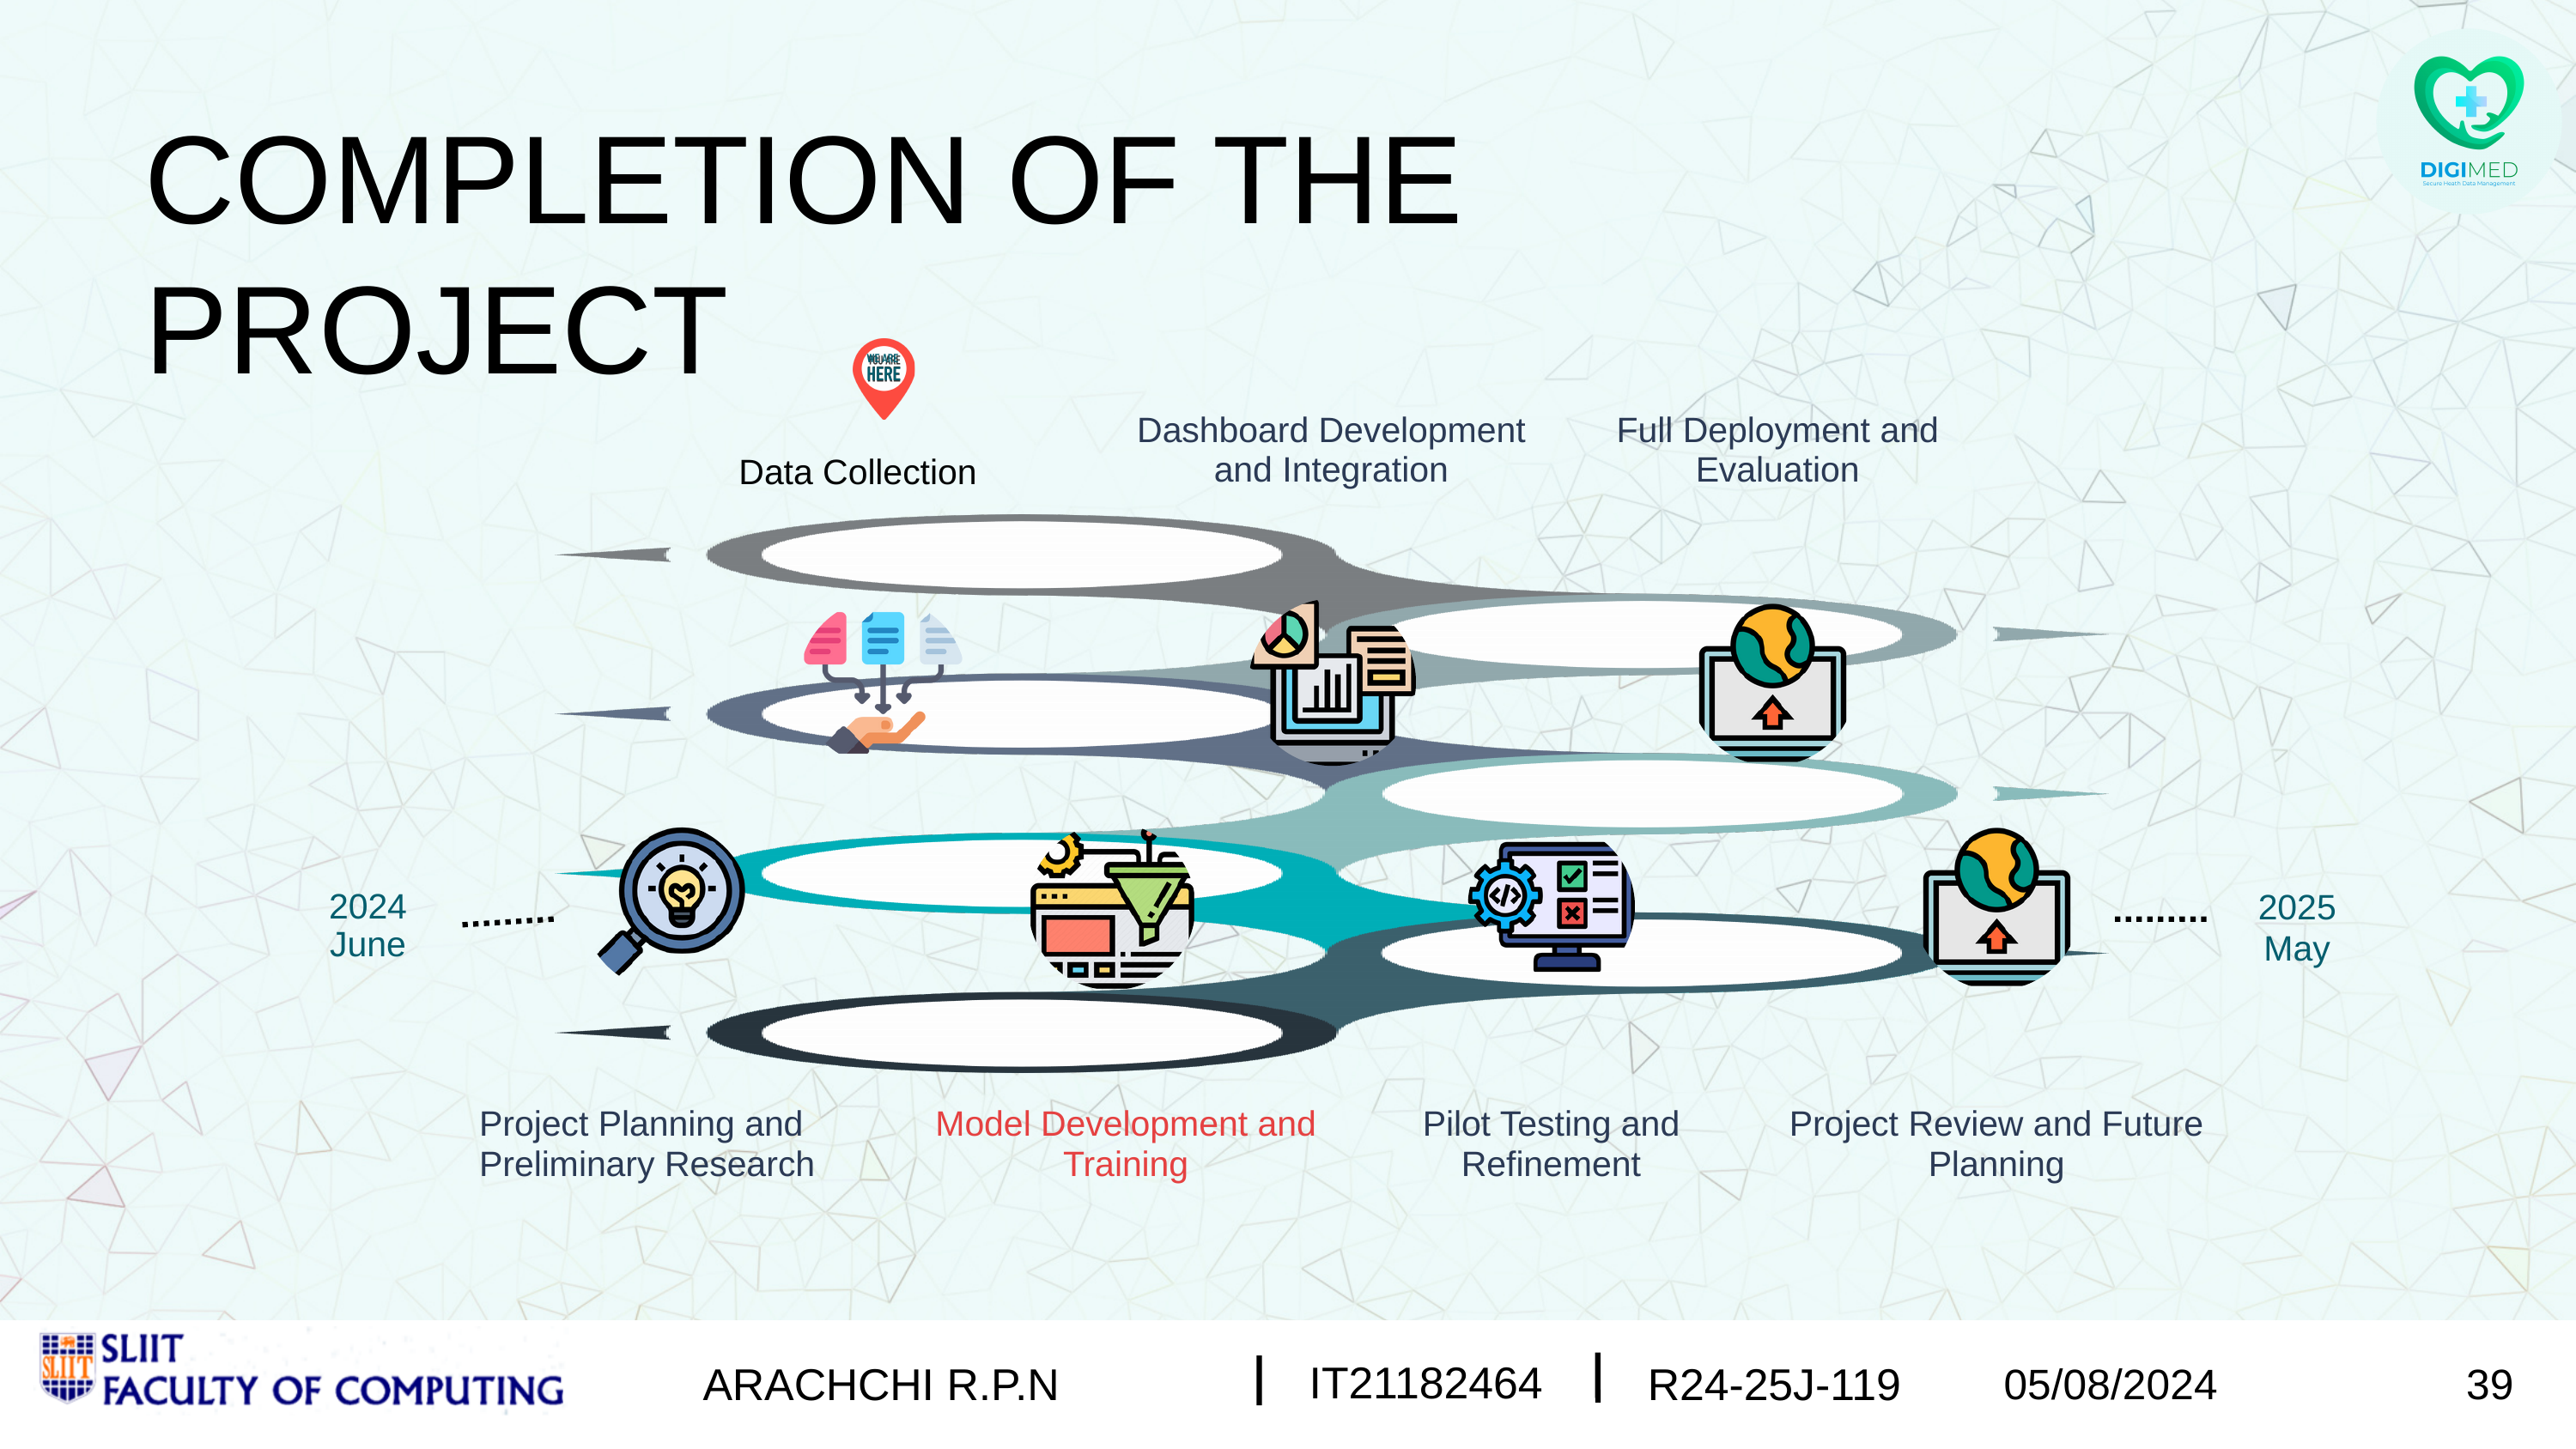

COMPLETION OF THE PROJECT

WE ARE
HERE
Dashboard Development and Integration
Full Deployment and Evaluation
Data Collection

2025
May
2024
June

Project Planning and Preliminary Research
Model Development and Training
Pilot Testing and Refinement
Project Review and Future Planning

IT21015526
KUMARASIRI M.A.K.P
R24-004
02/21/2024
17

IT21015526
IT21171260
LANSAKARA L.H.M.J.C.
KUMARASIRI M.A.K.P
R24-004
R24-25J-119
02/21/2024
05/08/2024
11
17

IT21352812
IT21182464
PATHIRAJA P.M.C.H.
ARACHCHI R.P.N
R24-25J-119
R24-25J-119
05/08/2024
05/08/2024
39
39